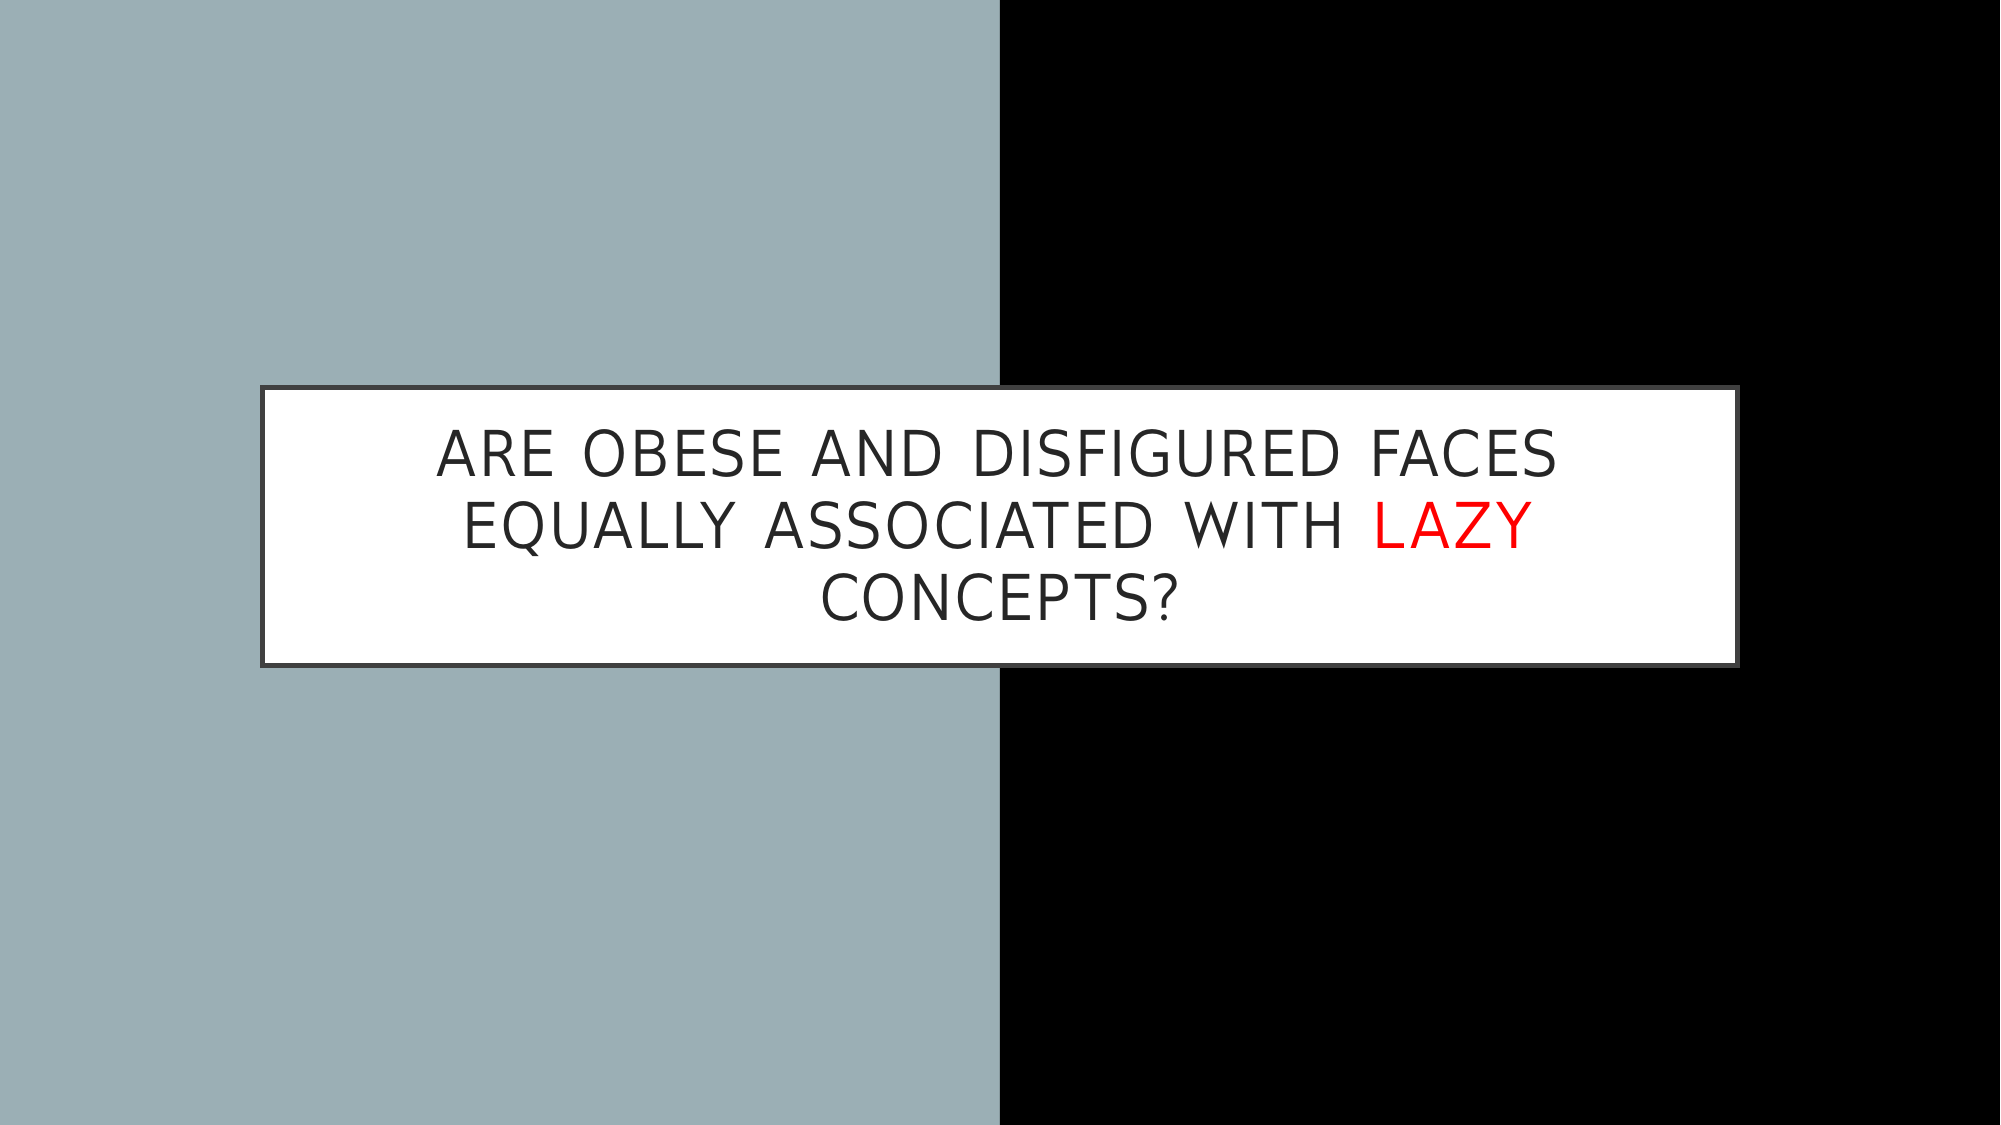

# Are obese and disfigured faces equally associated with lazy concepts?